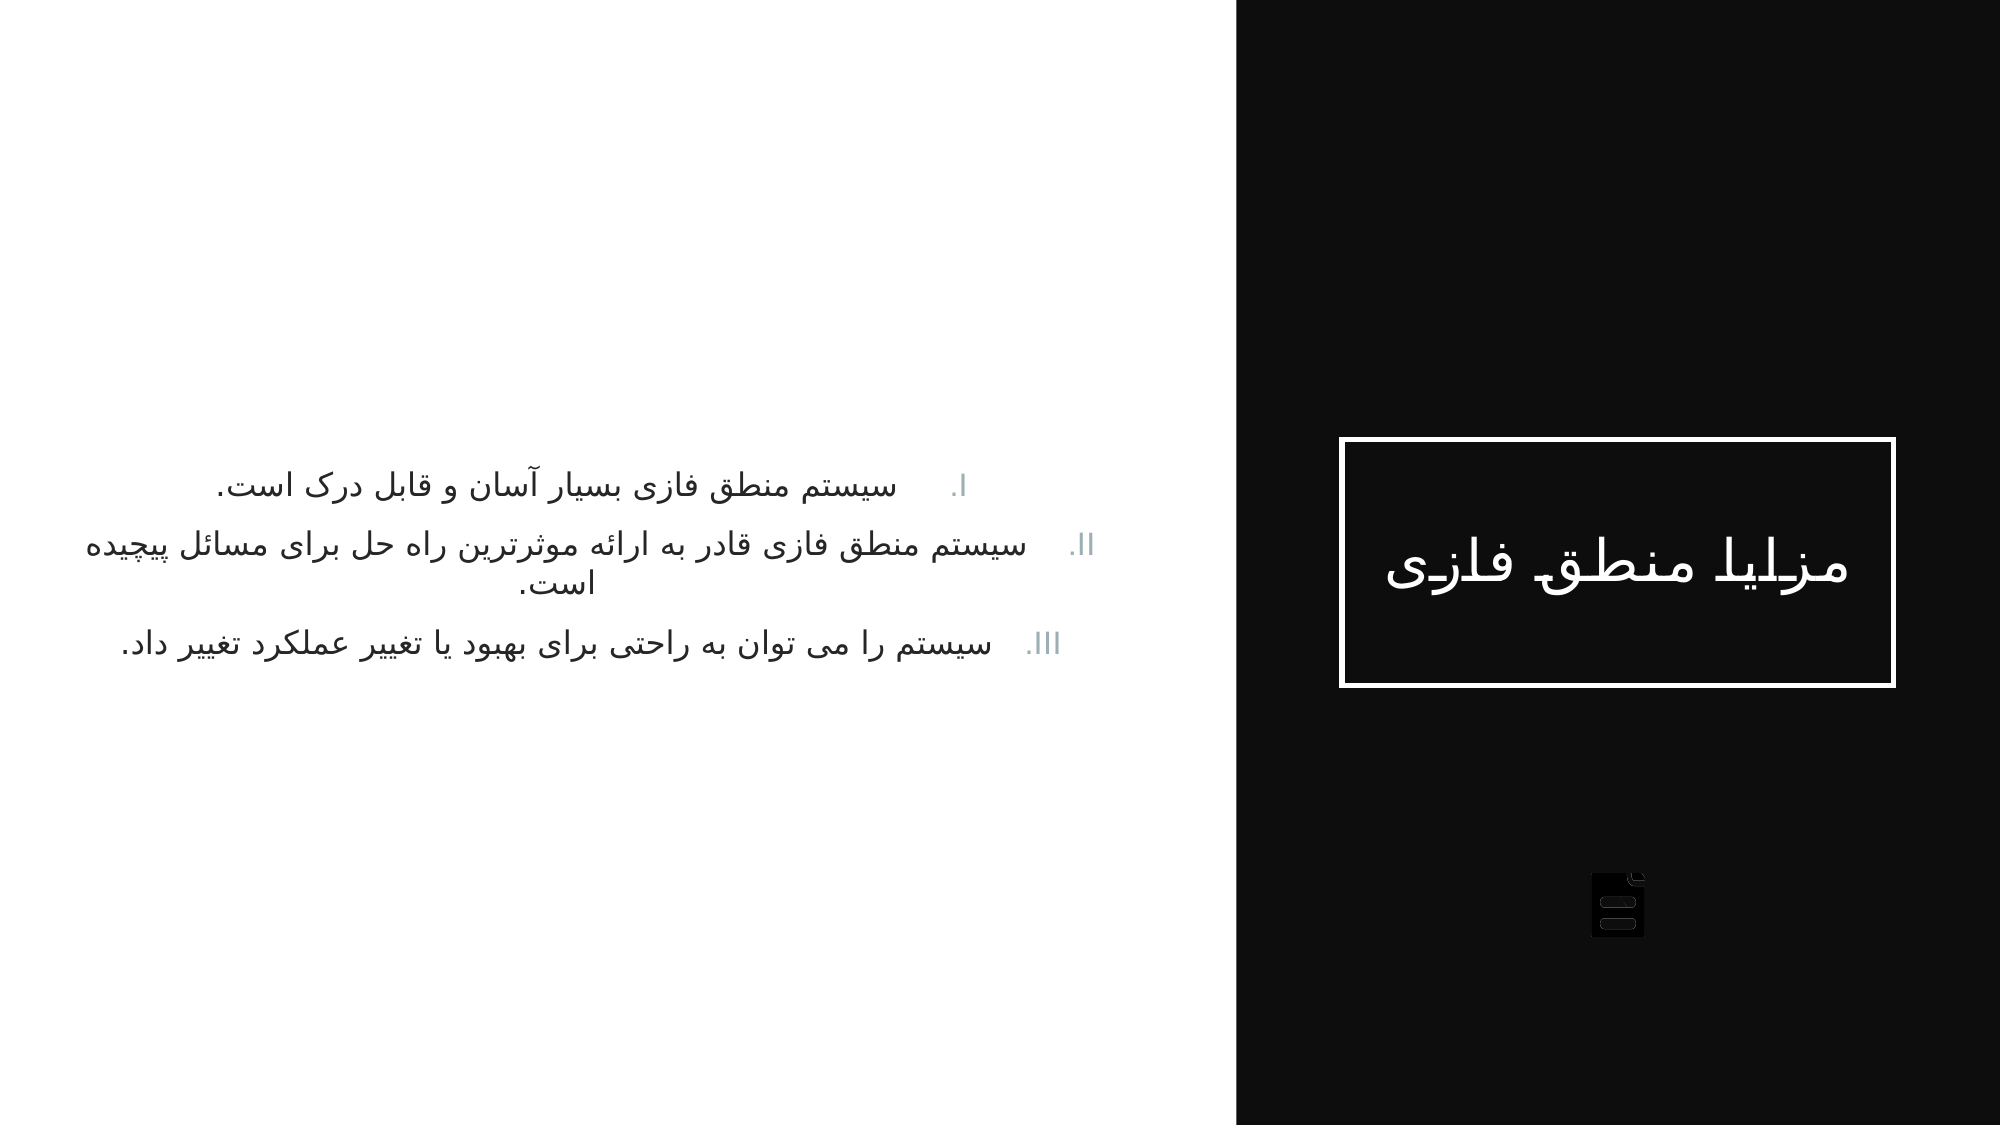

# مزایا منطق فازی
سیستم منطق فازی بسیار آسان و قابل درک است.
سیستم منطق فازی قادر به ارائه موثرترین راه حل برای مسائل پیچیده است.
سیستم را می توان به راحتی برای بهبود یا تغییر عملکرد تغییر داد.